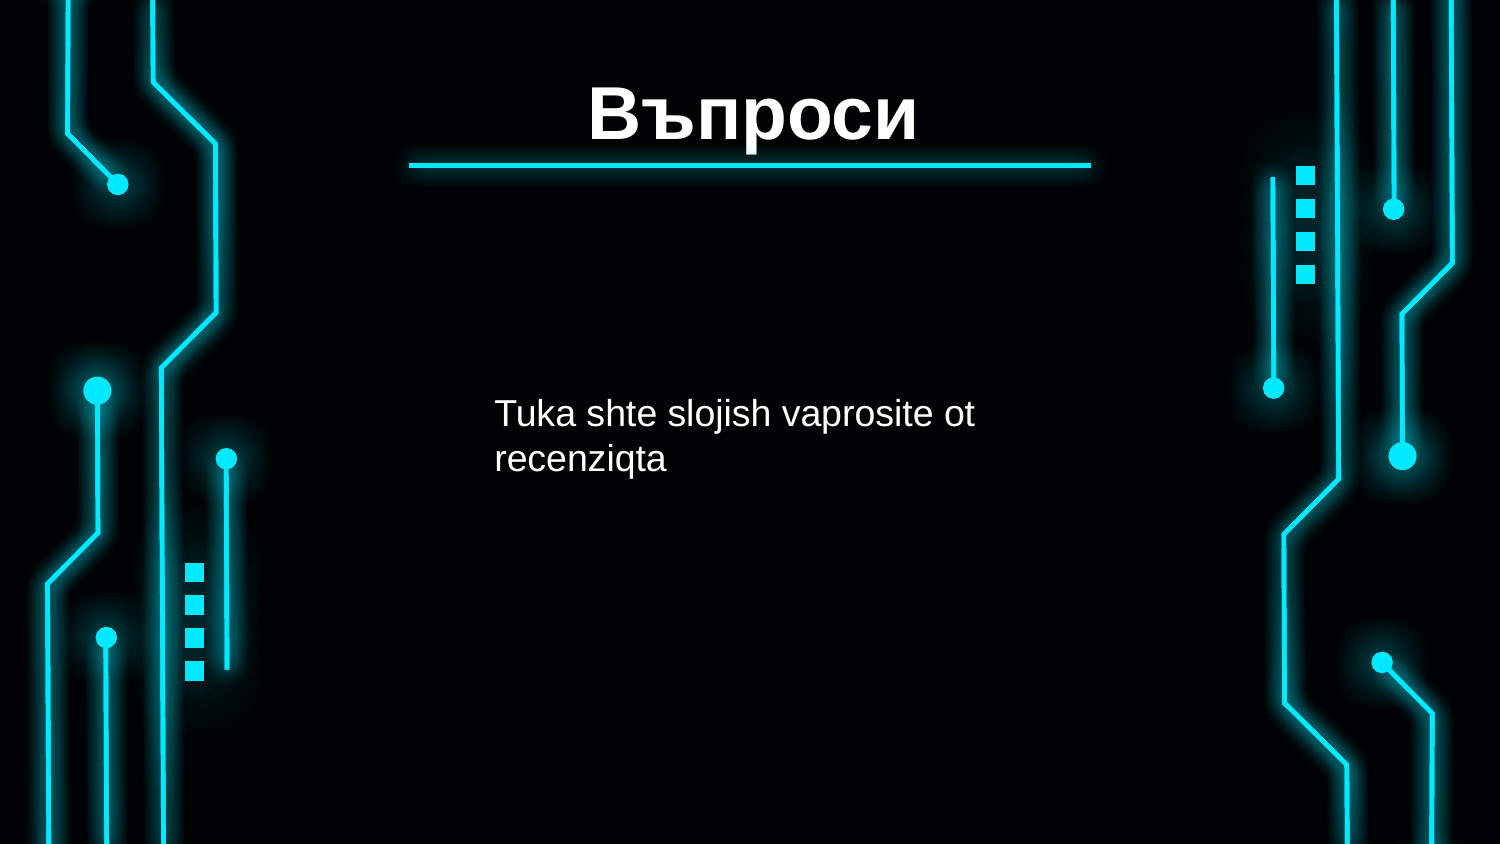

# Въпроси
Tuka shte slojish vaprosite ot recenziqta